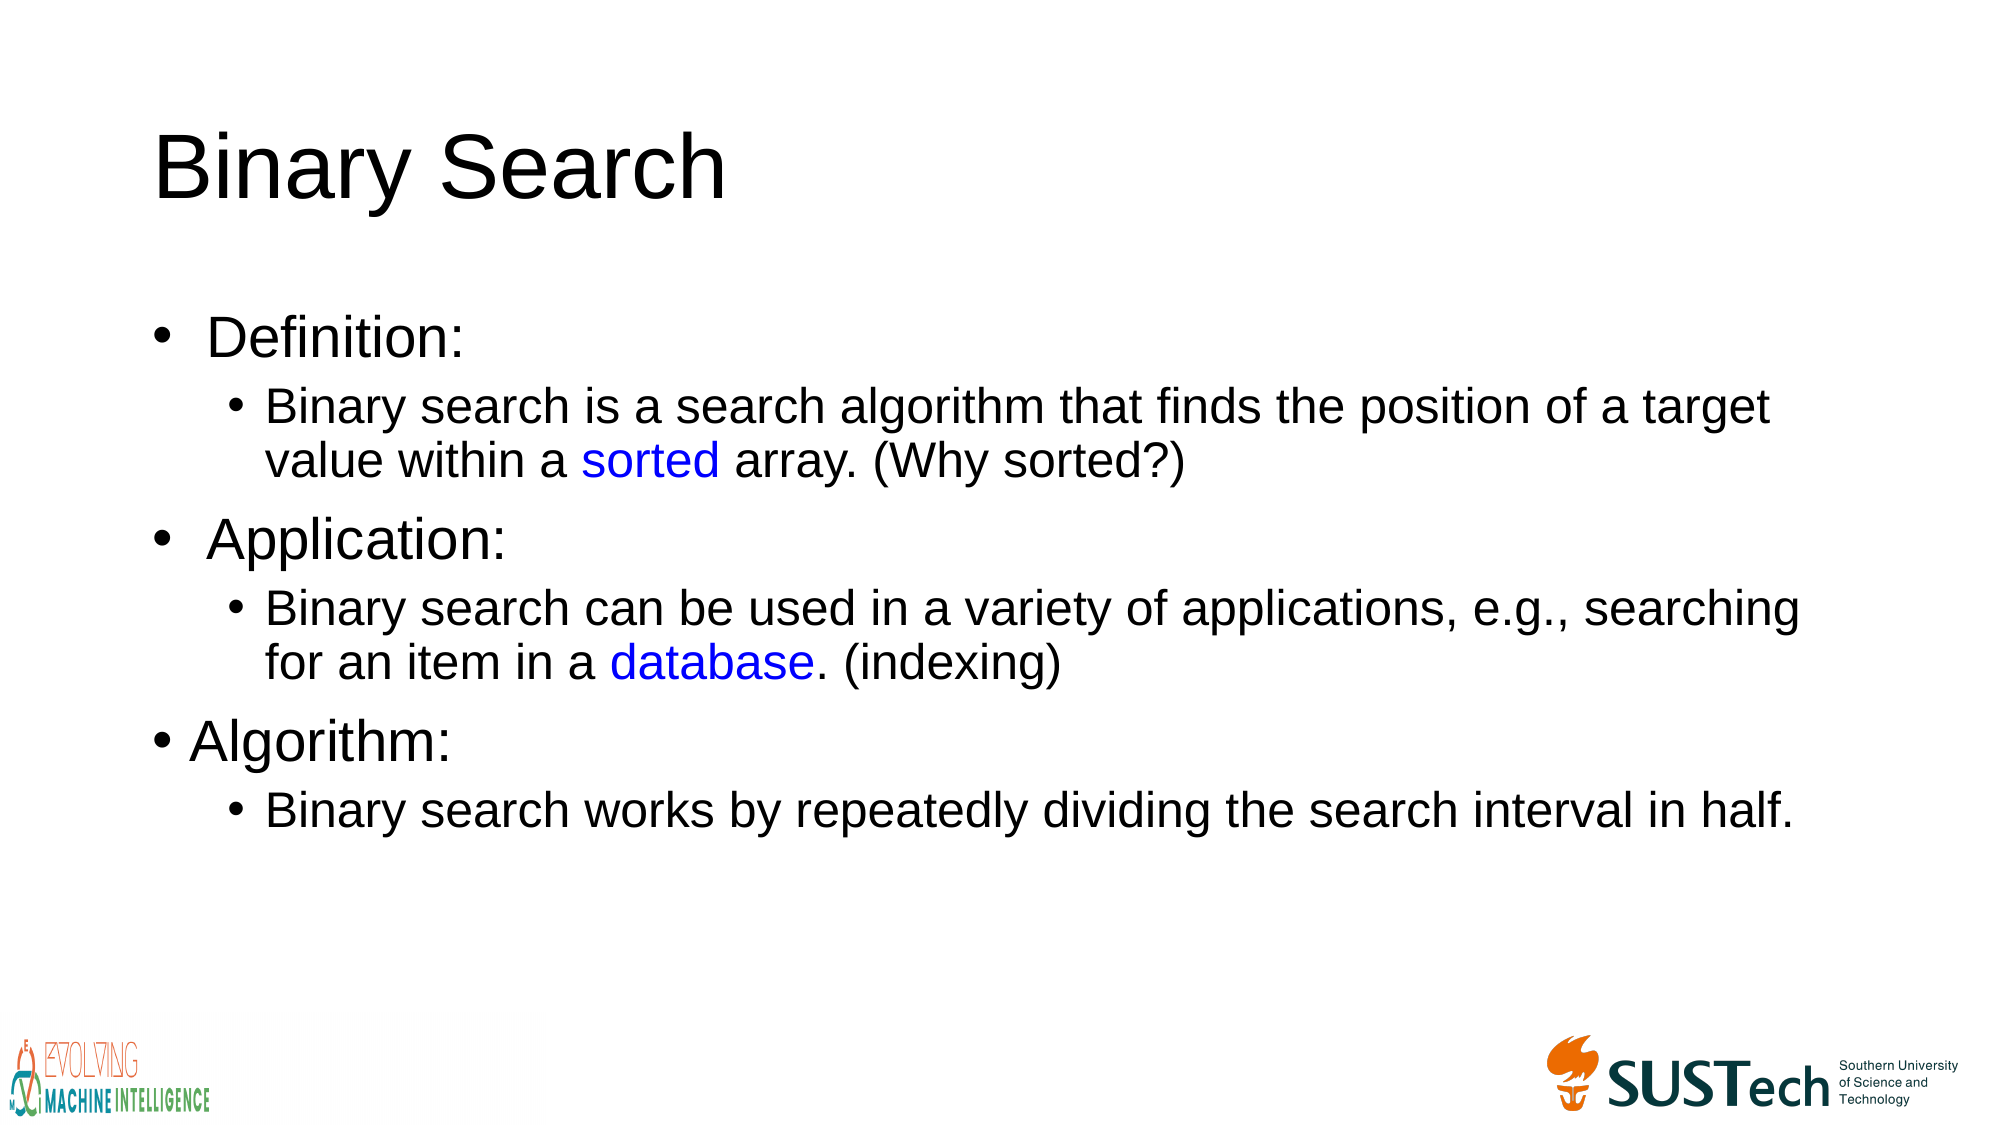

# Binary Search
 Definition:
Binary search is a search algorithm that finds the position of a target value within a sorted array. (Why sorted?)
 Application:
Binary search can be used in a variety of applications, e.g., searching for an item in a database. (indexing)
Algorithm:
Binary search works by repeatedly dividing the search interval in half.